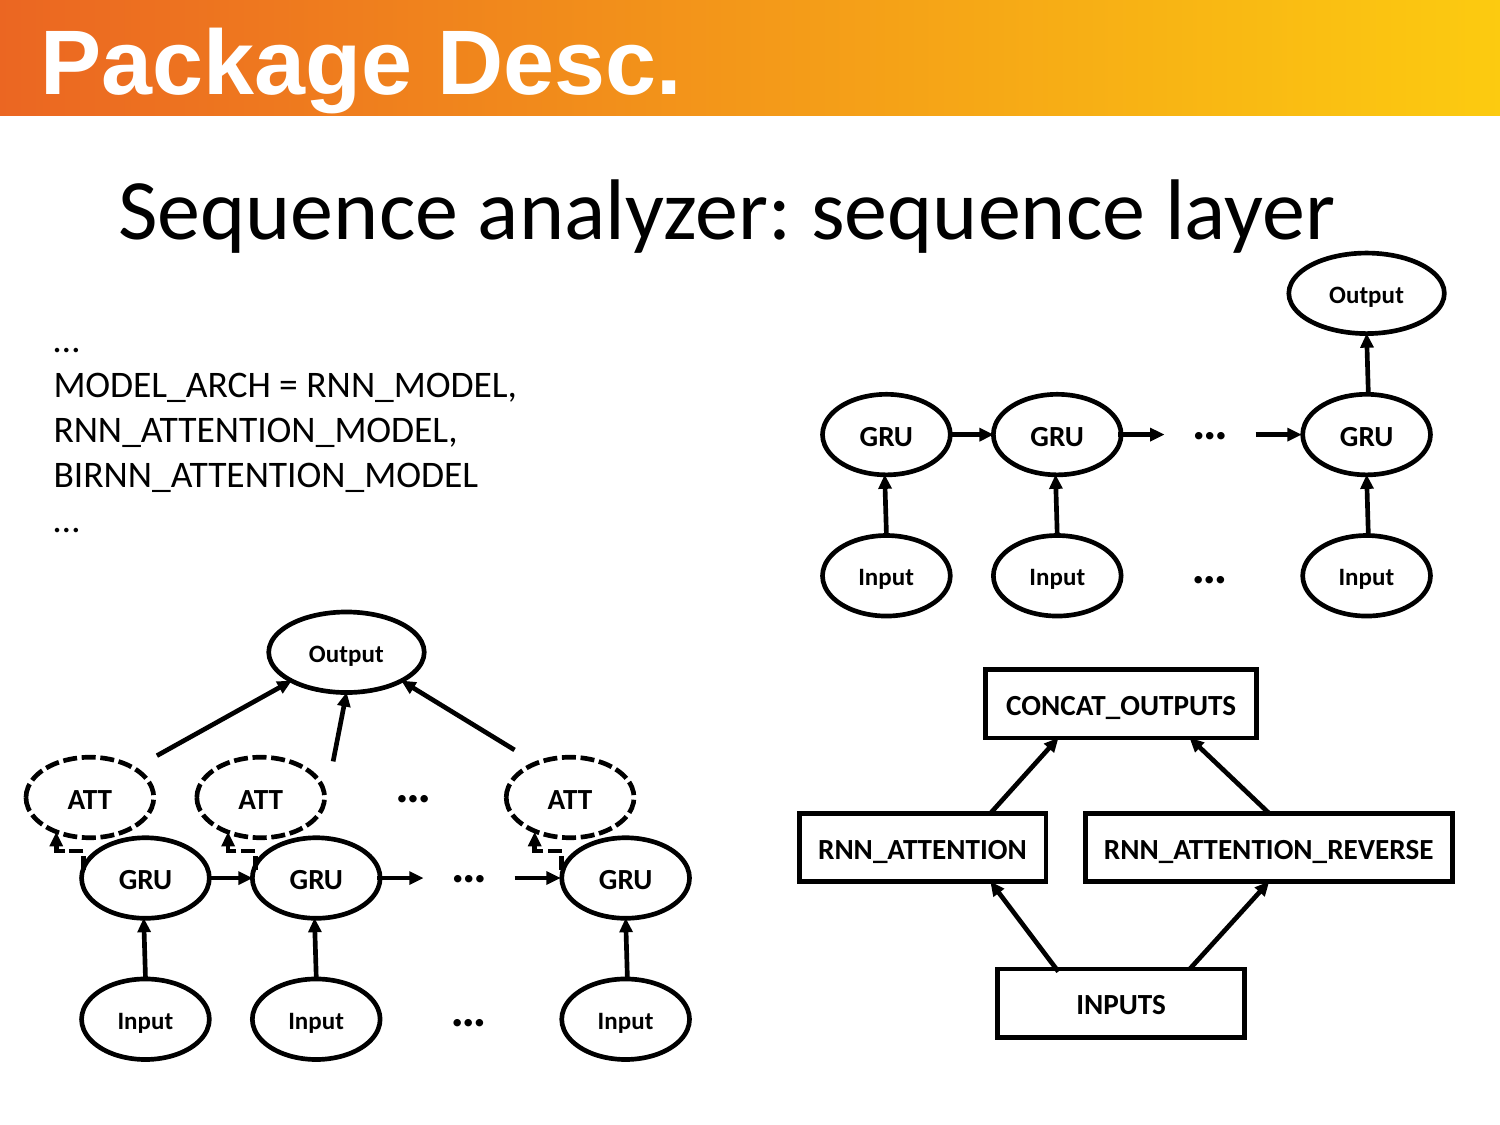

Package Desc.
# Sequence analyzer: sequence layer
Output
…
MODEL_ARCH = RNN_MODEL, RNN_ATTENTION_MODEL, BIRNN_ATTENTION_MODEL
…
…
GRU
GRU
GRU
…
Input
Input
Input
Output
CONCAT_OUTPUTS
…
ATT
ATT
ATT
RNN_ATTENTION
RNN_ATTENTION_REVERSE
…
GRU
GRU
GRU
INPUTS
…
Input
Input
Input